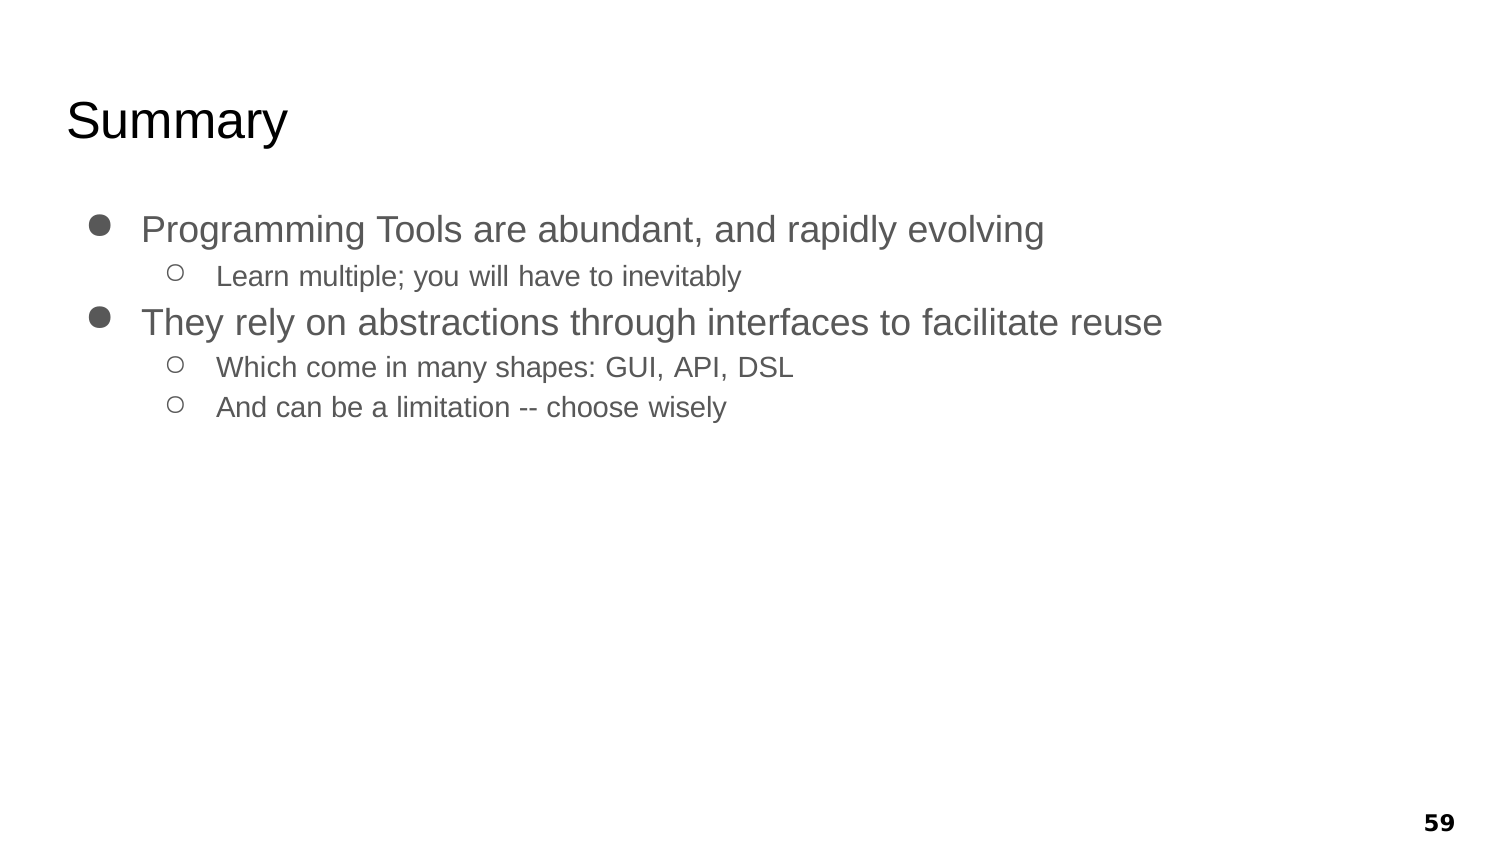

# Summary
Programming Tools are abundant, and rapidly evolving
Learn multiple; you will have to inevitably
They rely on abstractions through interfaces to facilitate reuse
Which come in many shapes: GUI, API, DSL
And can be a limitation -- choose wisely
59